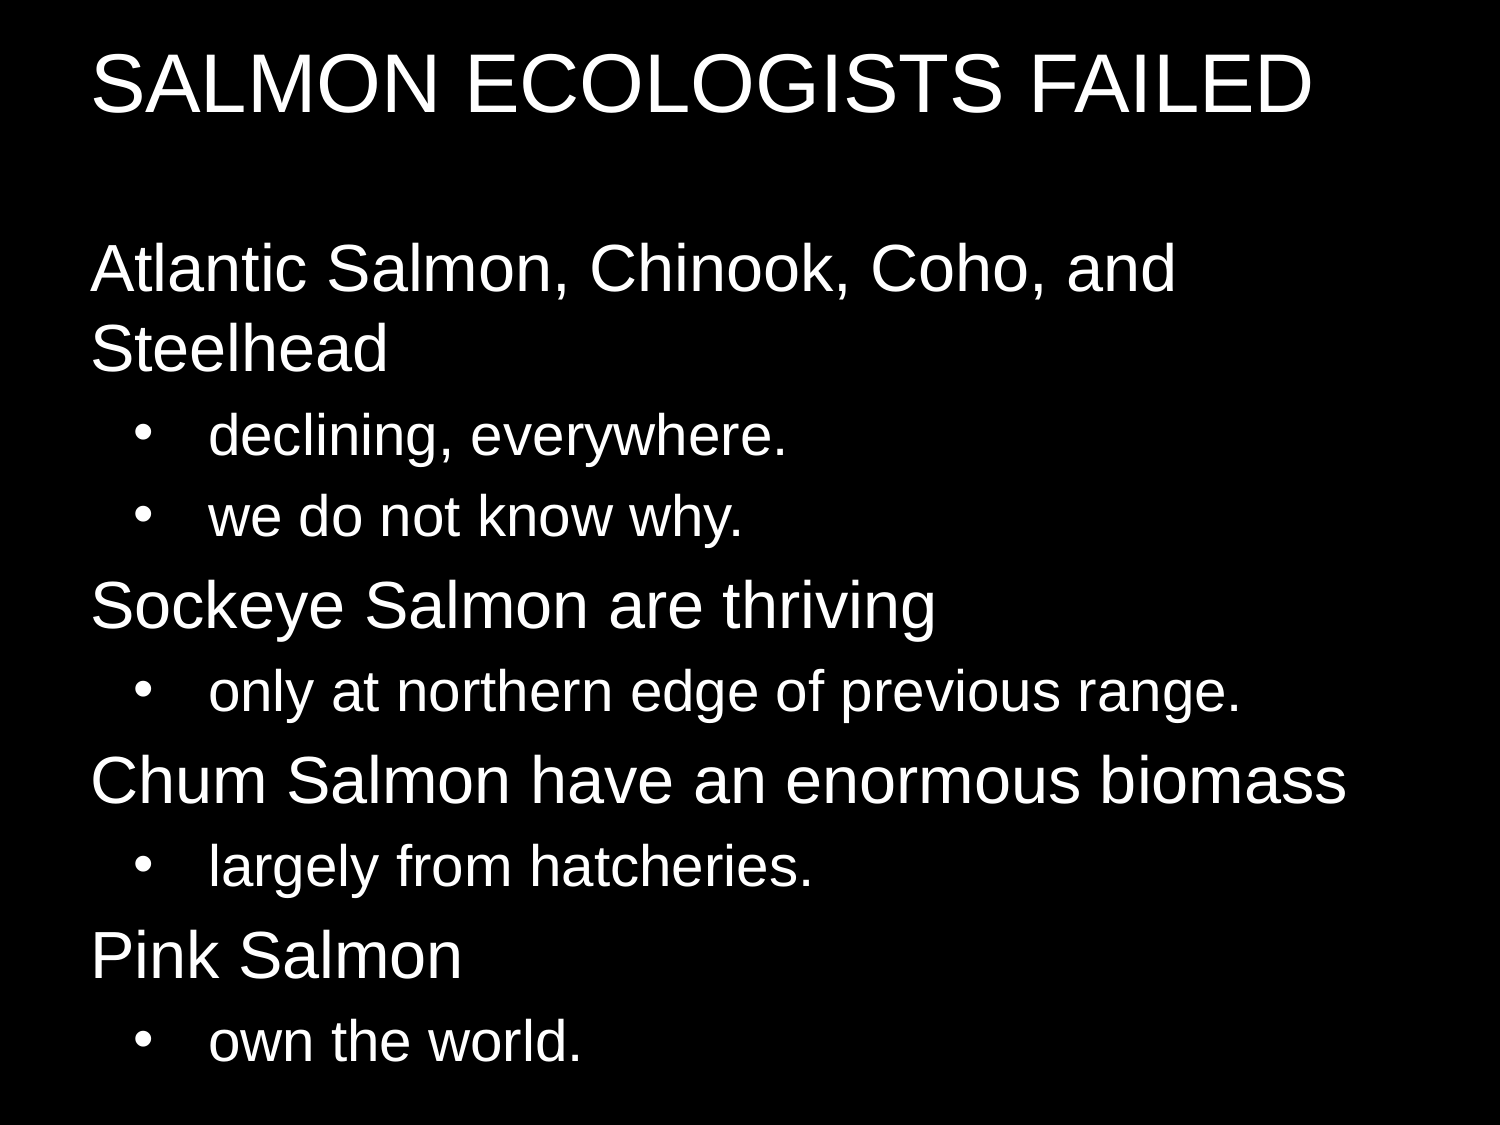

# Salmon Ecologists Failed
Atlantic Salmon, Chinook, Coho, and Steelhead
declining, everywhere.
we do not know why.
Sockeye Salmon are thriving
only at northern edge of previous range.
Chum Salmon have an enormous biomass
largely from hatcheries.
Pink Salmon
own the world.